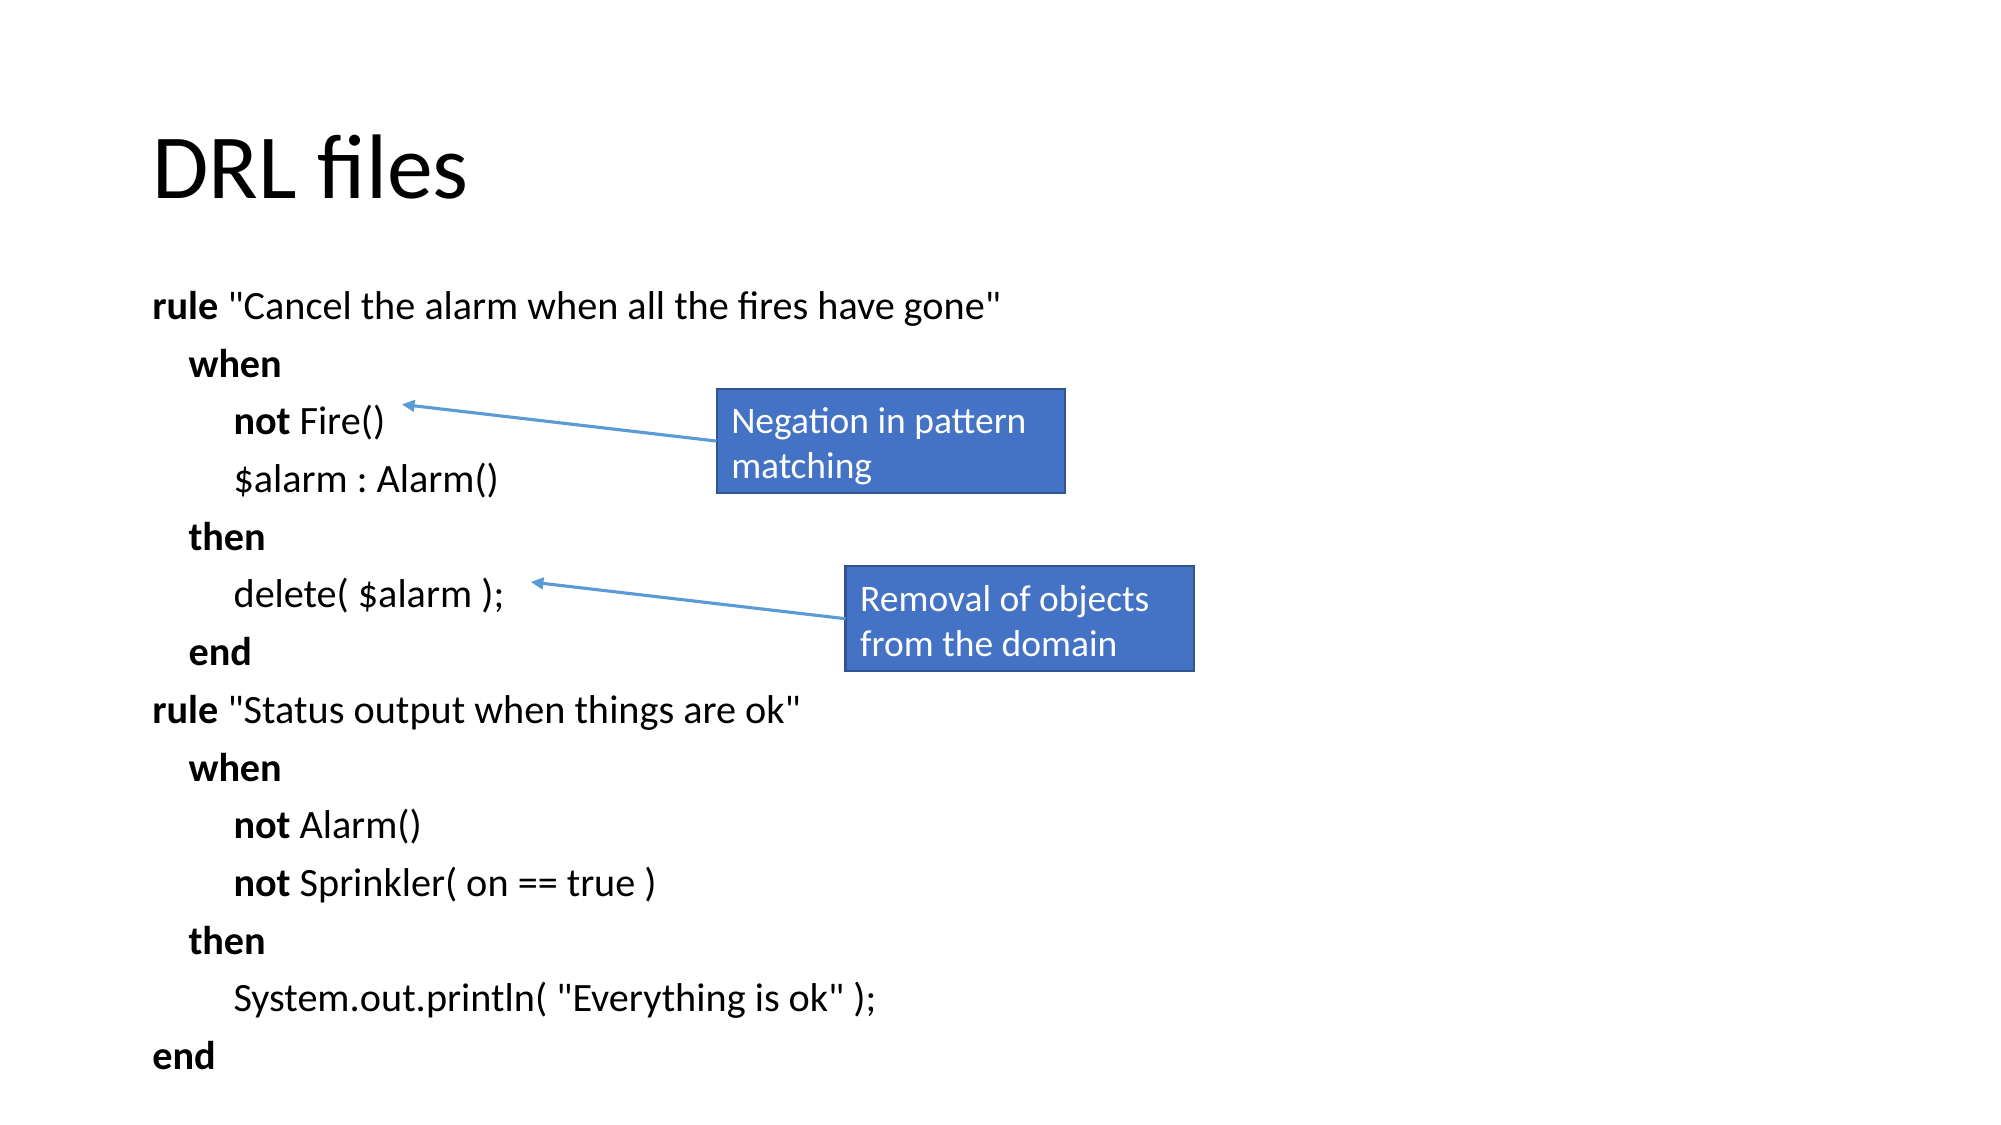

# DRL files
rule "Cancel the alarm when all the fires have gone"
    when
         not Fire()
         $alarm : Alarm()
    then
         delete( $alarm );
    end
rule "Status output when things are ok"
    when
         not Alarm()
         not Sprinkler( on == true )
    then
         System.out.println( "Everything is ok" );
end
Negation in pattern matching
Removal of objects from the domain